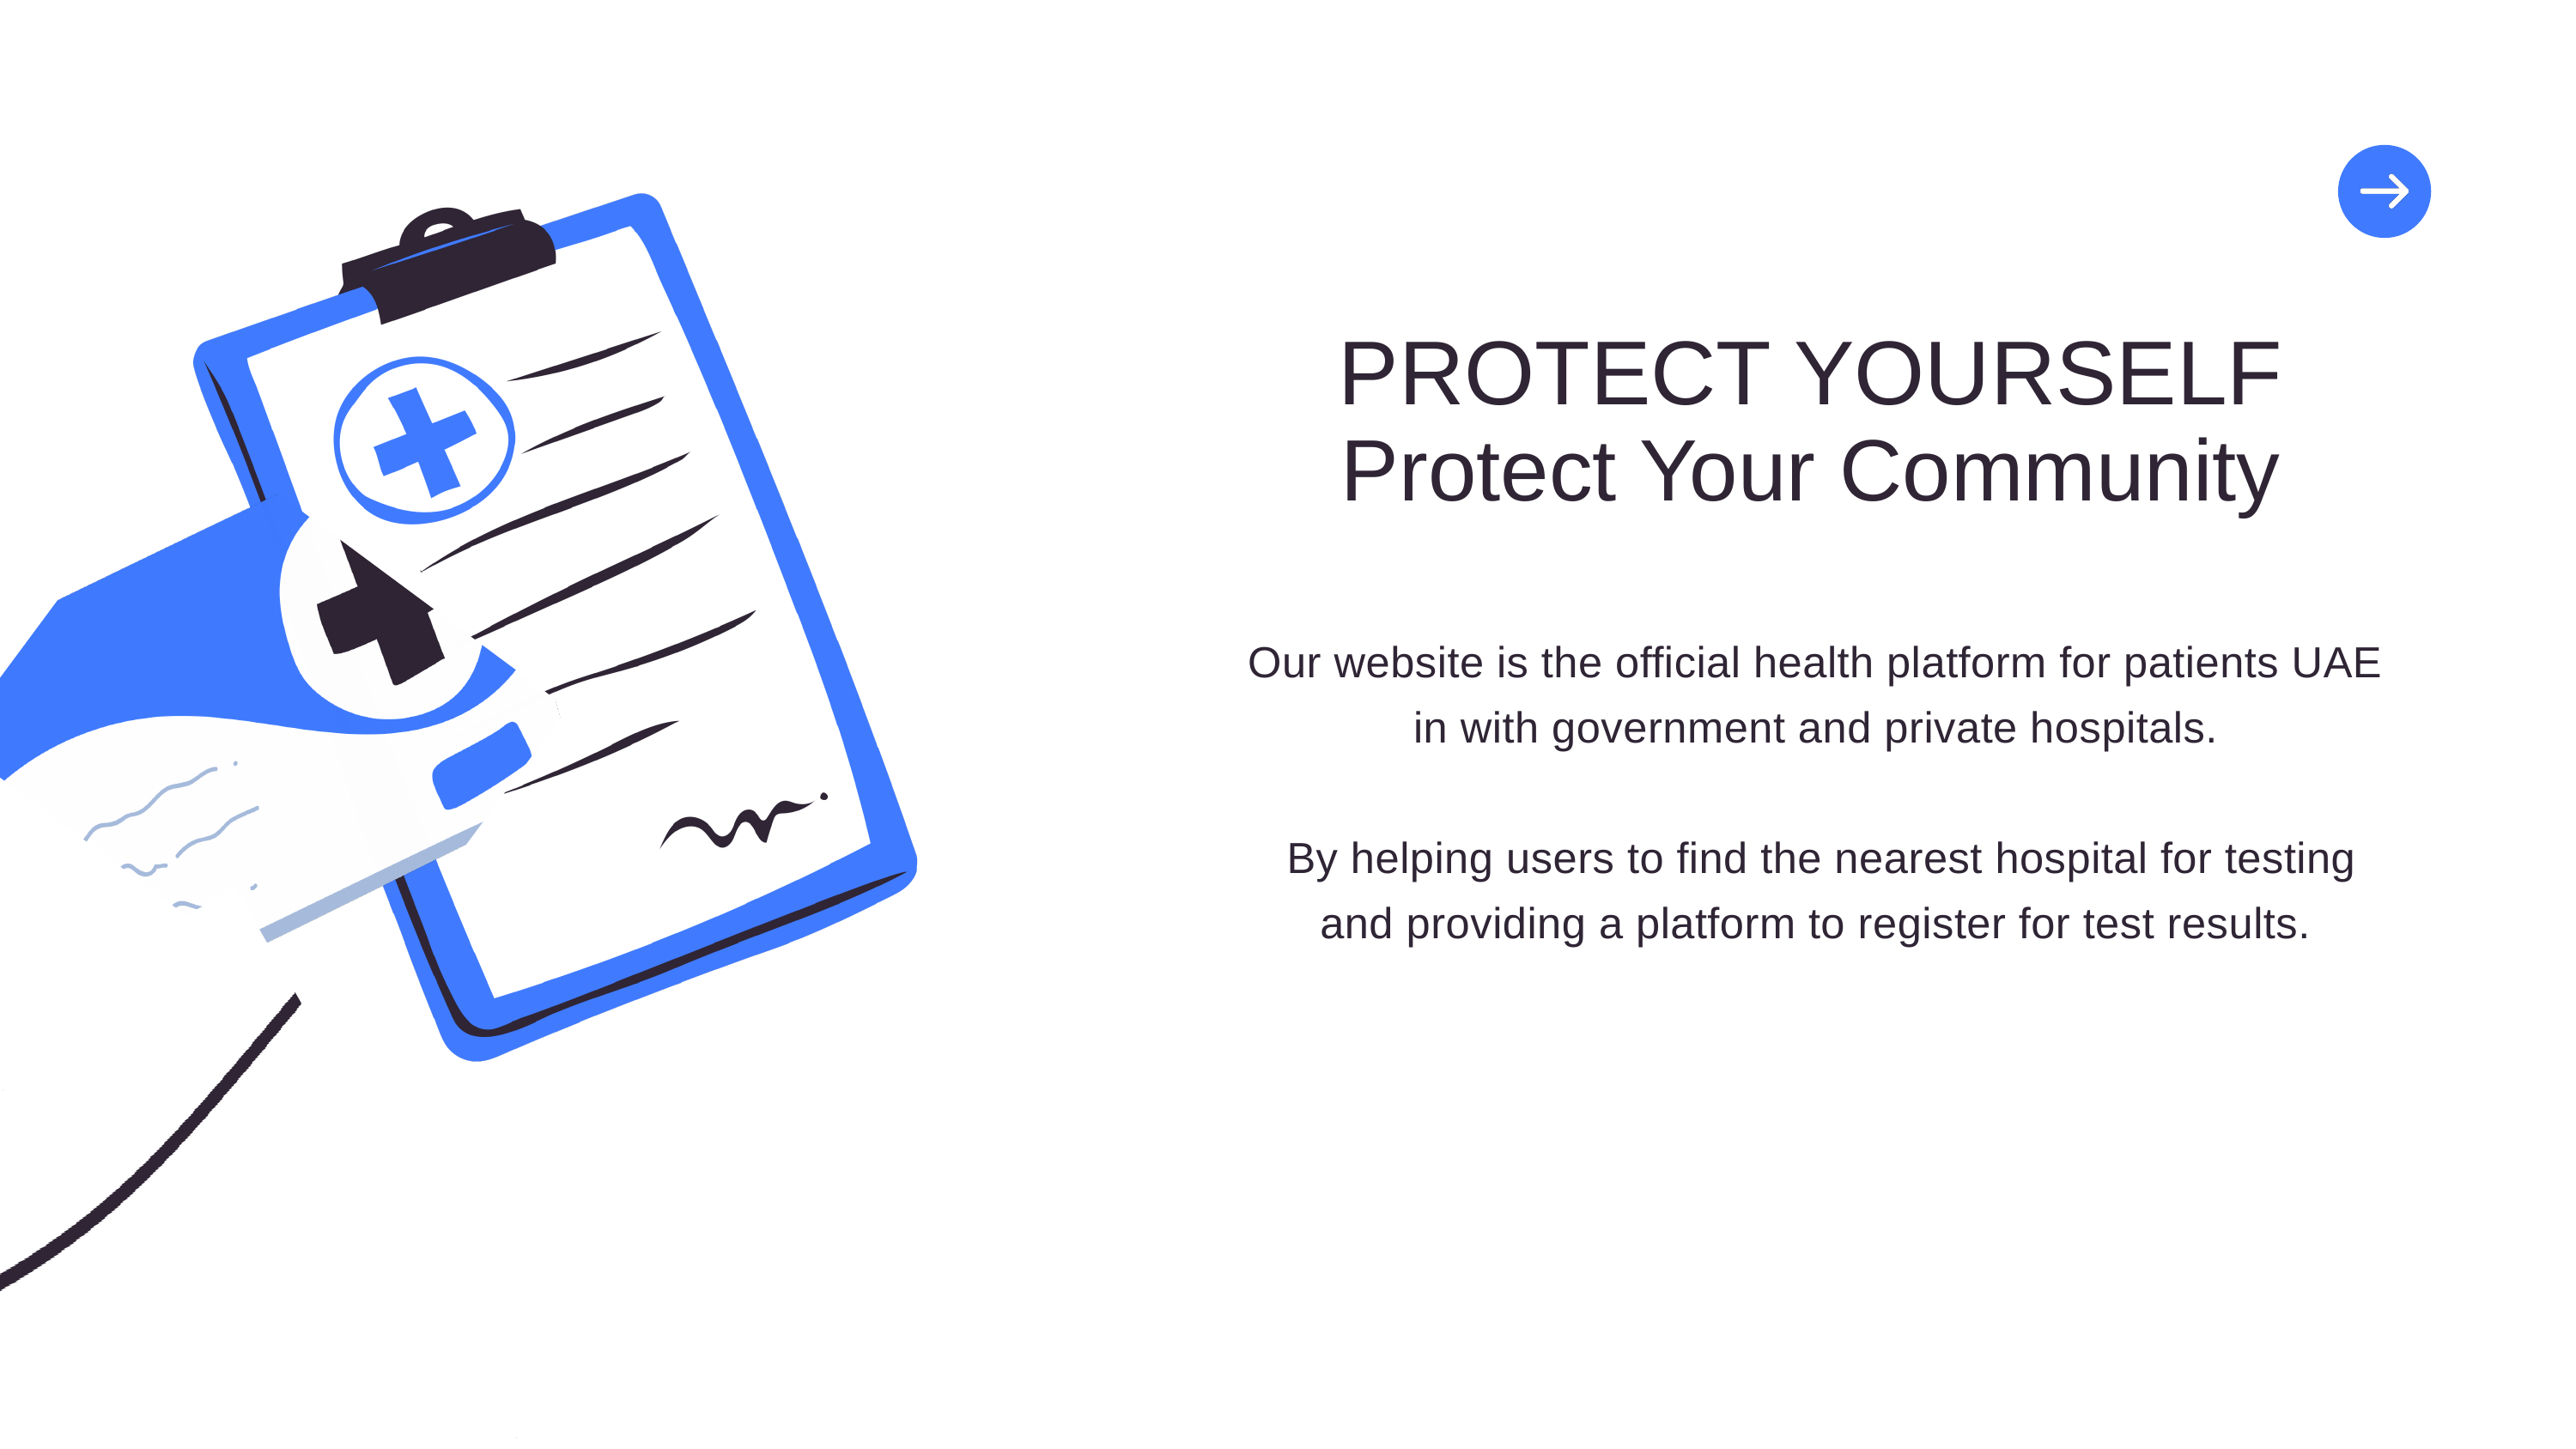

PROTECT YOURSELF
Protect Your Community

Our website is the official health platform for patients UAE in with government and private hospitals.

 By helping users to find the nearest hospital for testing and providing a platform to register for test results.